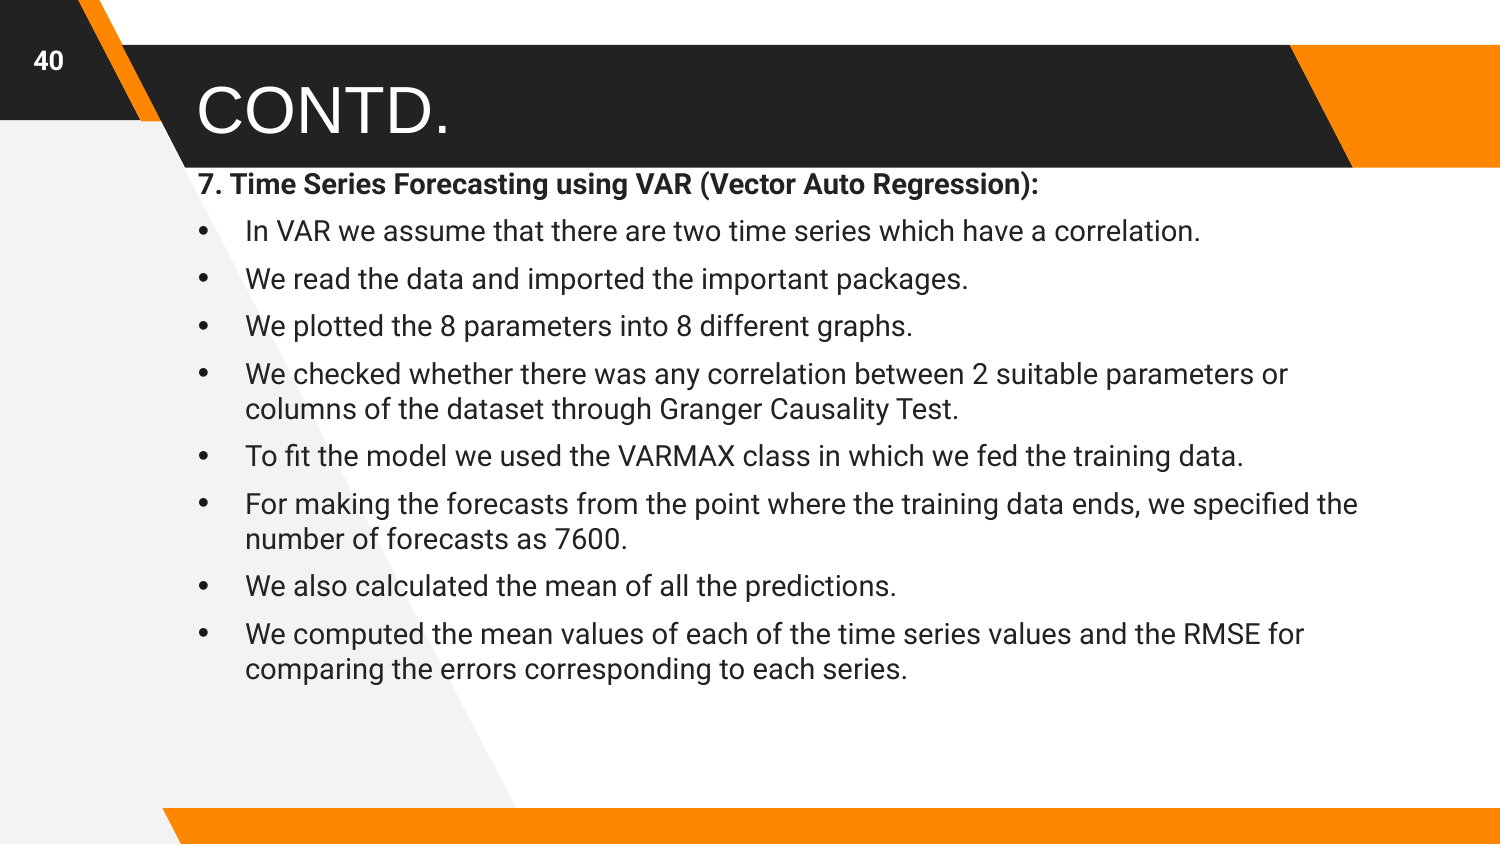

40
# CONTD.
7. Time Series Forecasting using VAR (Vector Auto Regression):
In VAR we assume that there are two time series which have a correlation.
We read the data and imported the important packages.
We plotted the 8 parameters into 8 different graphs.
We checked whether there was any correlation between 2 suitable parameters or columns of the dataset through Granger Causality Test.
To fit the model we used the VARMAX class in which we fed the training data.
For making the forecasts from the point where the training data ends, we specified the number of forecasts as 7600.
We also calculated the mean of all the predictions.
We computed the mean values of each of the time series values and the RMSE for comparing the errors corresponding to each series.